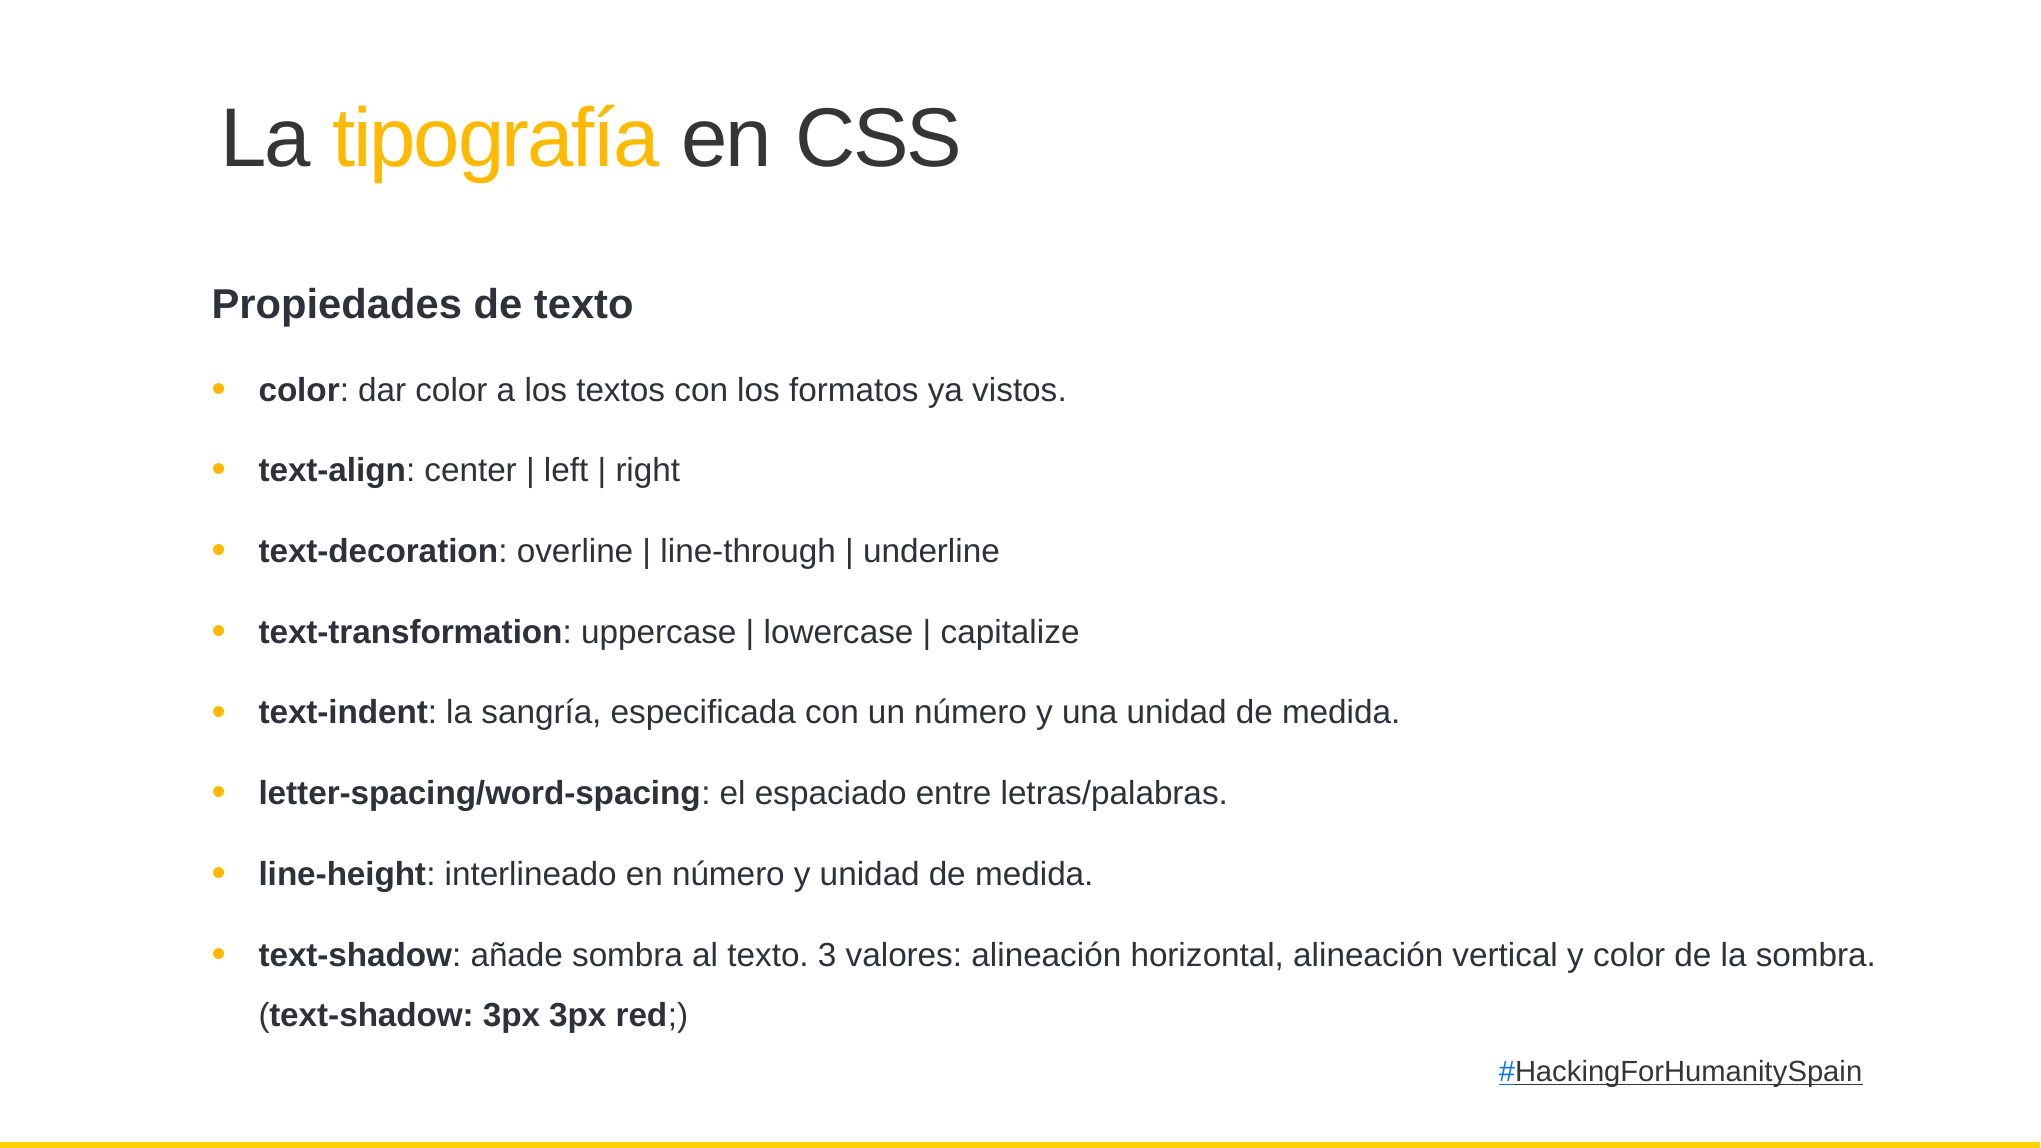

La tipografía en CSS
Propiedades de texto
color: dar color a los textos con los formatos ya vistos.
text-align: center | left | right
text-decoration: overline | line-through | underline
text-transformation: uppercase | lowercase | capitalize
text-indent: la sangría, especificada con un número y una unidad de medida.
letter-spacing/word-spacing: el espaciado entre letras/palabras.
line-height: interlineado en número y unidad de medida.
text-shadow: añade sombra al texto. 3 valores: alineación horizontal, alineación vertical y color de la sombra. (text-shadow: 3px 3px red;)
#HackingForHumanitySpain